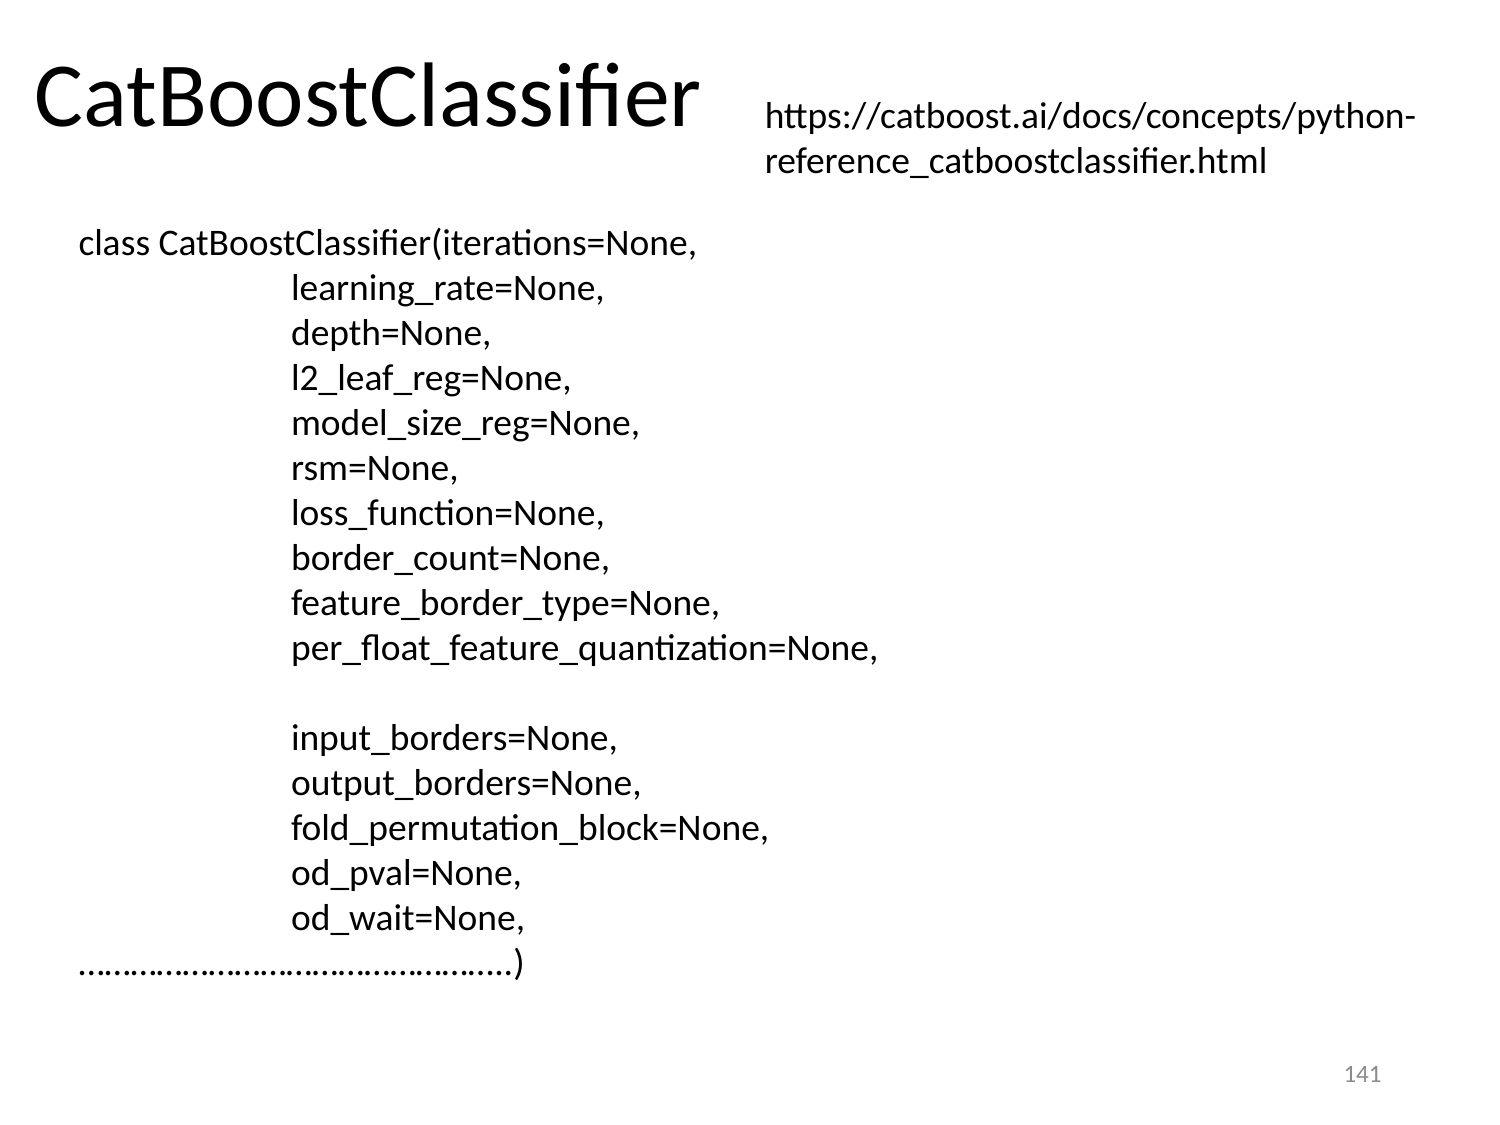

# CatBoostClassifier
https://catboost.ai/docs/concepts/python-reference_catboostclassifier.html
class CatBoostClassifier(iterations=None,
                         learning_rate=None,
                         depth=None,
                         l2_leaf_reg=None,
                         model_size_reg=None,
                         rsm=None,
                         loss_function=None,
                         border_count=None,
                         feature_border_type=None,
                         per_float_feature_quantization=None,
                         input_borders=None,
                         output_borders=None,
                         fold_permutation_block=None,
                         od_pval=None,
                         od_wait=None,
…………………………………………..)

141